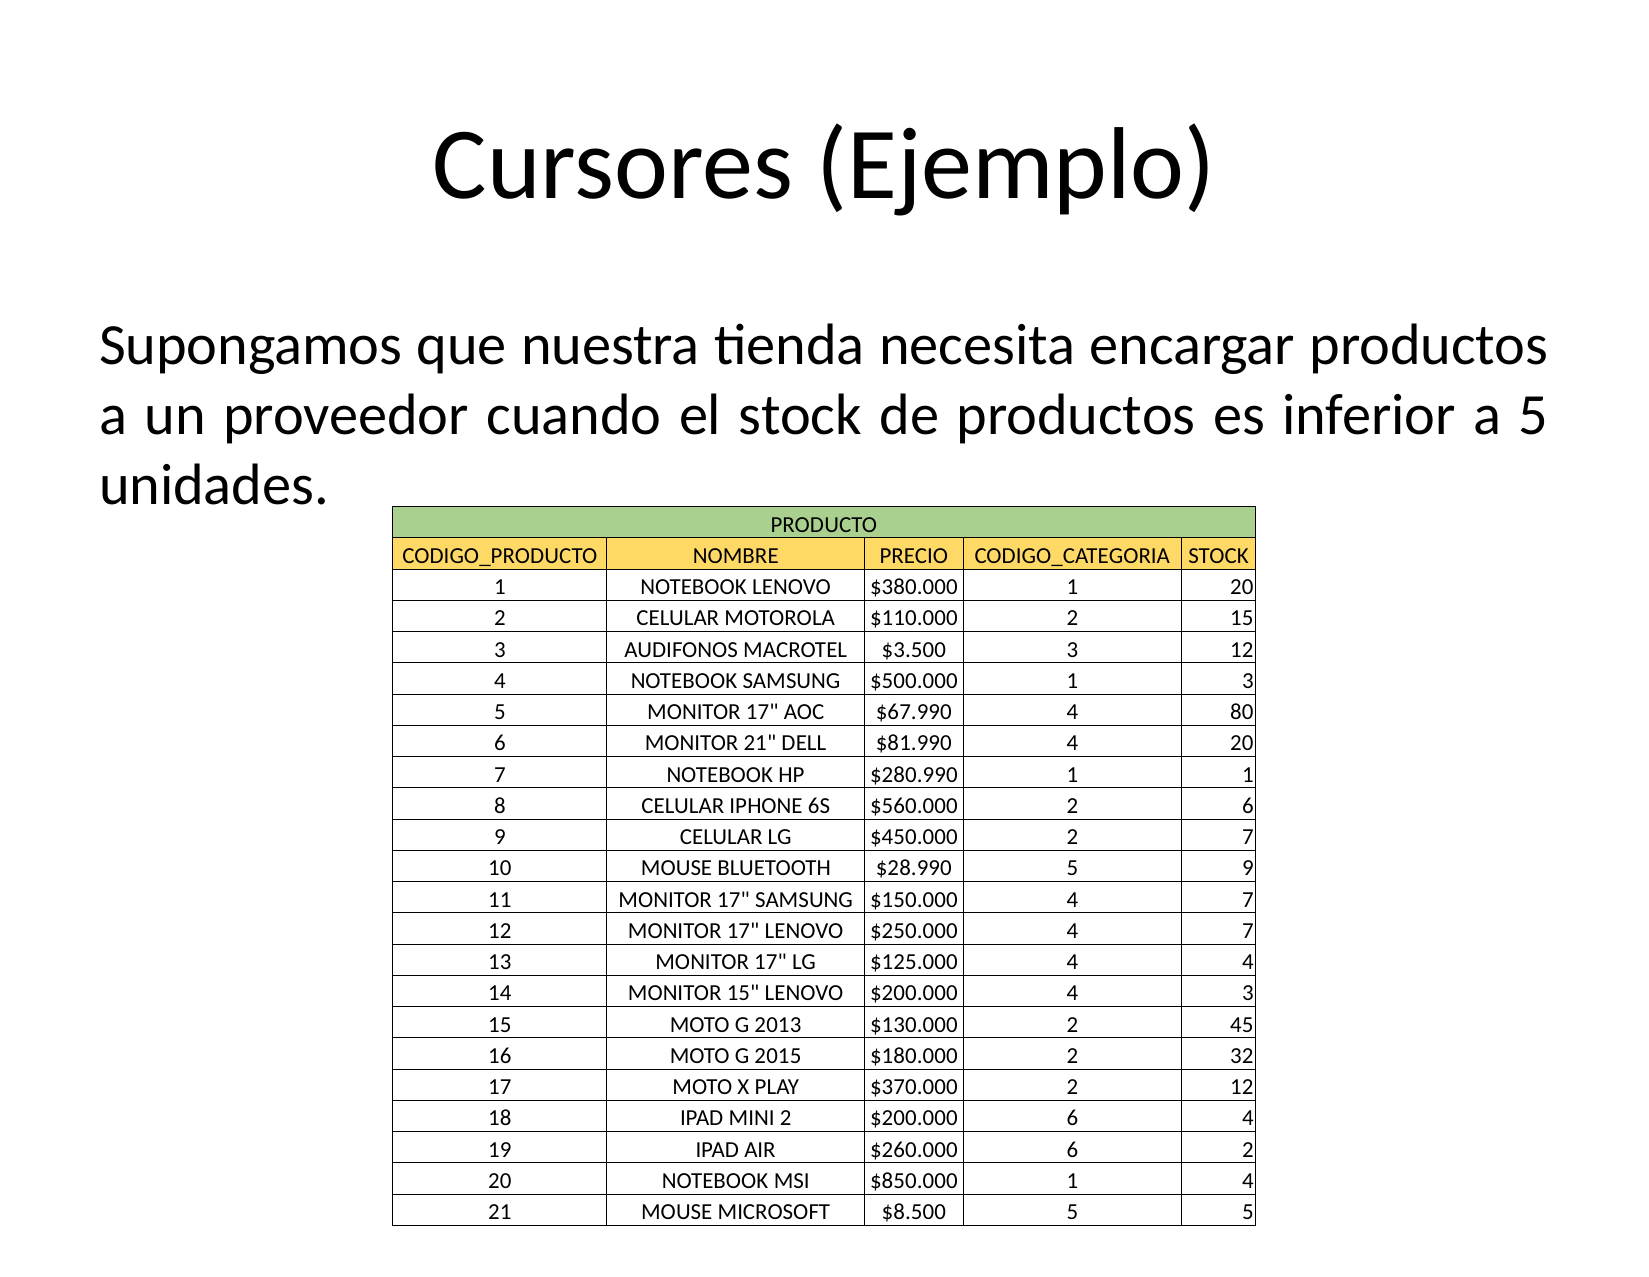

# Cursores (Ejemplo)
Supongamos que nuestra tienda necesita encargar productos a un proveedor cuando el stock de productos es inferior a 5 unidades.
| PRODUCTO |  |  |  |  |
| --- | --- | --- | --- | --- |
| CODIGO\_PRODUCTO | NOMBRE | PRECIO | CODIGO\_CATEGORIA | STOCK |
| 1 | NOTEBOOK LENOVO | $380.000 | 1 | 20 |
| 2 | CELULAR MOTOROLA | $110.000 | 2 | 15 |
| 3 | AUDIFONOS MACROTEL | $3.500 | 3 | 12 |
| 4 | NOTEBOOK SAMSUNG | $500.000 | 1 | 3 |
| 5 | MONITOR 17" AOC | $67.990 | 4 | 80 |
| 6 | MONITOR 21" DELL | $81.990 | 4 | 20 |
| 7 | NOTEBOOK HP | $280.990 | 1 | 1 |
| 8 | CELULAR IPHONE 6S | $560.000 | 2 | 6 |
| 9 | CELULAR LG | $450.000 | 2 | 7 |
| 10 | MOUSE BLUETOOTH | $28.990 | 5 | 9 |
| 11 | MONITOR 17" SAMSUNG | $150.000 | 4 | 7 |
| 12 | MONITOR 17" LENOVO | $250.000 | 4 | 7 |
| 13 | MONITOR 17" LG | $125.000 | 4 | 4 |
| 14 | MONITOR 15" LENOVO | $200.000 | 4 | 3 |
| 15 | MOTO G 2013 | $130.000 | 2 | 45 |
| 16 | MOTO G 2015 | $180.000 | 2 | 32 |
| 17 | MOTO X PLAY | $370.000 | 2 | 12 |
| 18 | IPAD MINI 2 | $200.000 | 6 | 4 |
| 19 | IPAD AIR | $260.000 | 6 | 2 |
| 20 | NOTEBOOK MSI | $850.000 | 1 | 4 |
| 21 | MOUSE MICROSOFT | $8.500 | 5 | 5 |